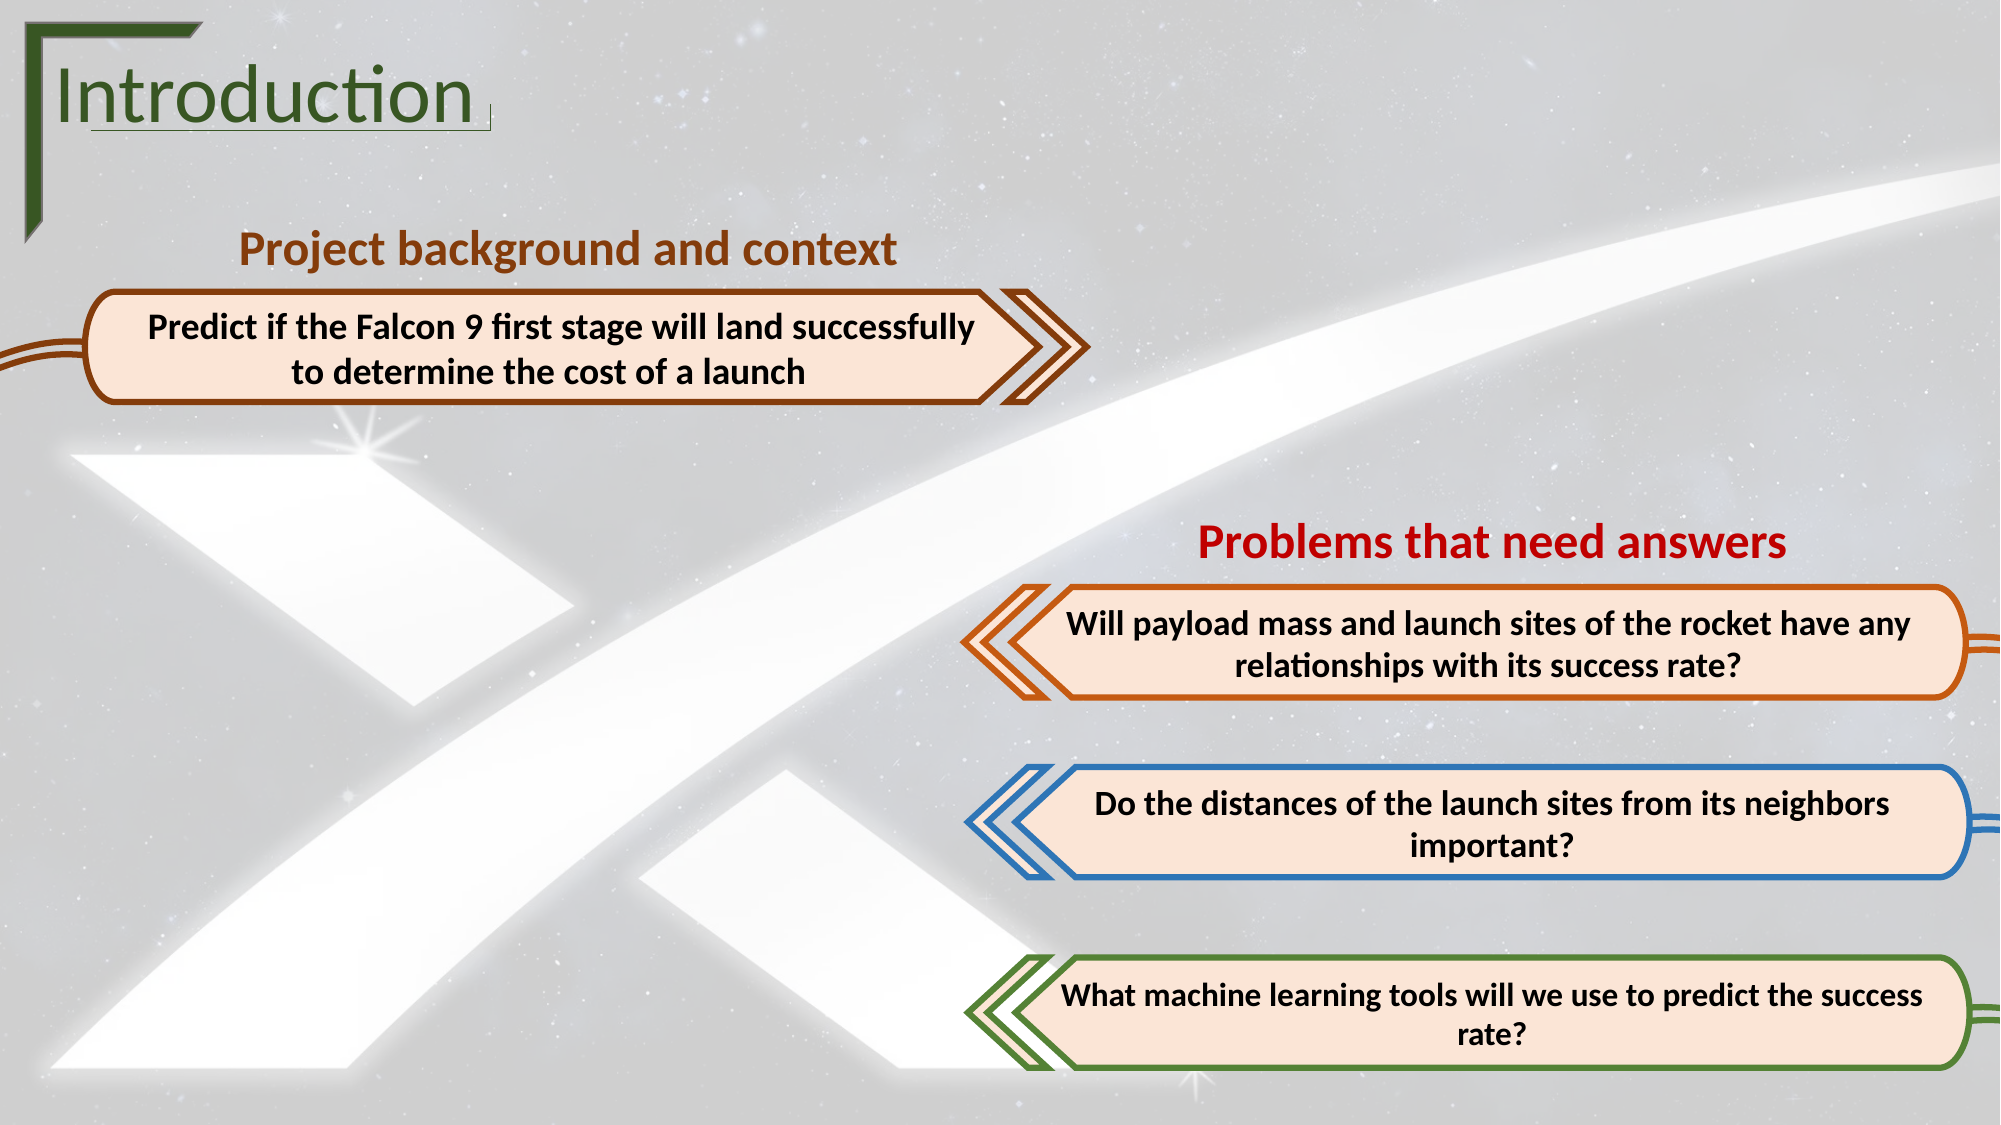

Introduction
Project background and context
Predict if the Falcon 9 first stage will land successfully
to determine the cost of a launch

Problems that need answers
Will payload mass and launch sites of the rocket have any relationships with its success rate?

Do the distances of the launch sites from its neighbors important?

What machine learning tools will we use to predict the success rate?